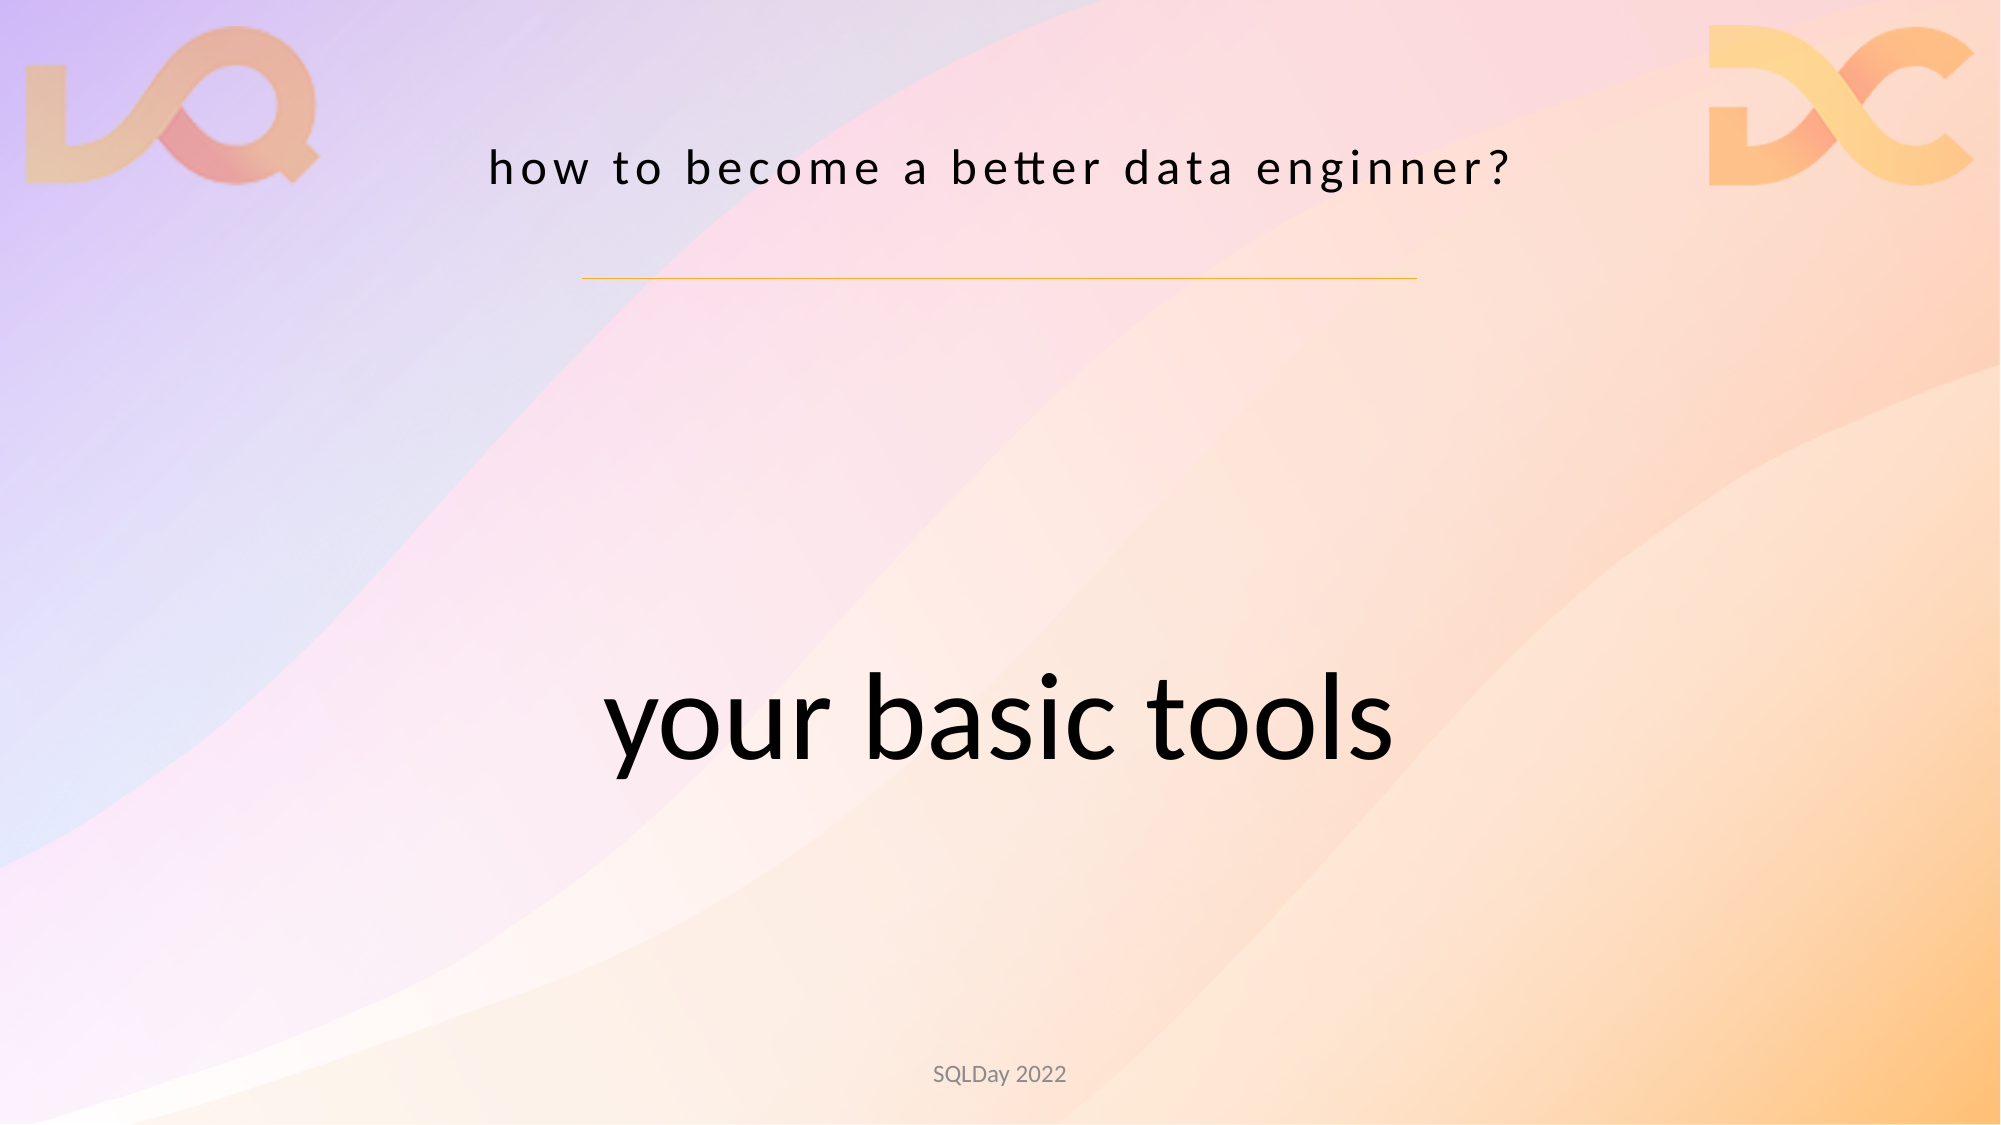

# how to become a better data enginner?
your basic tools
SQLDay 2022